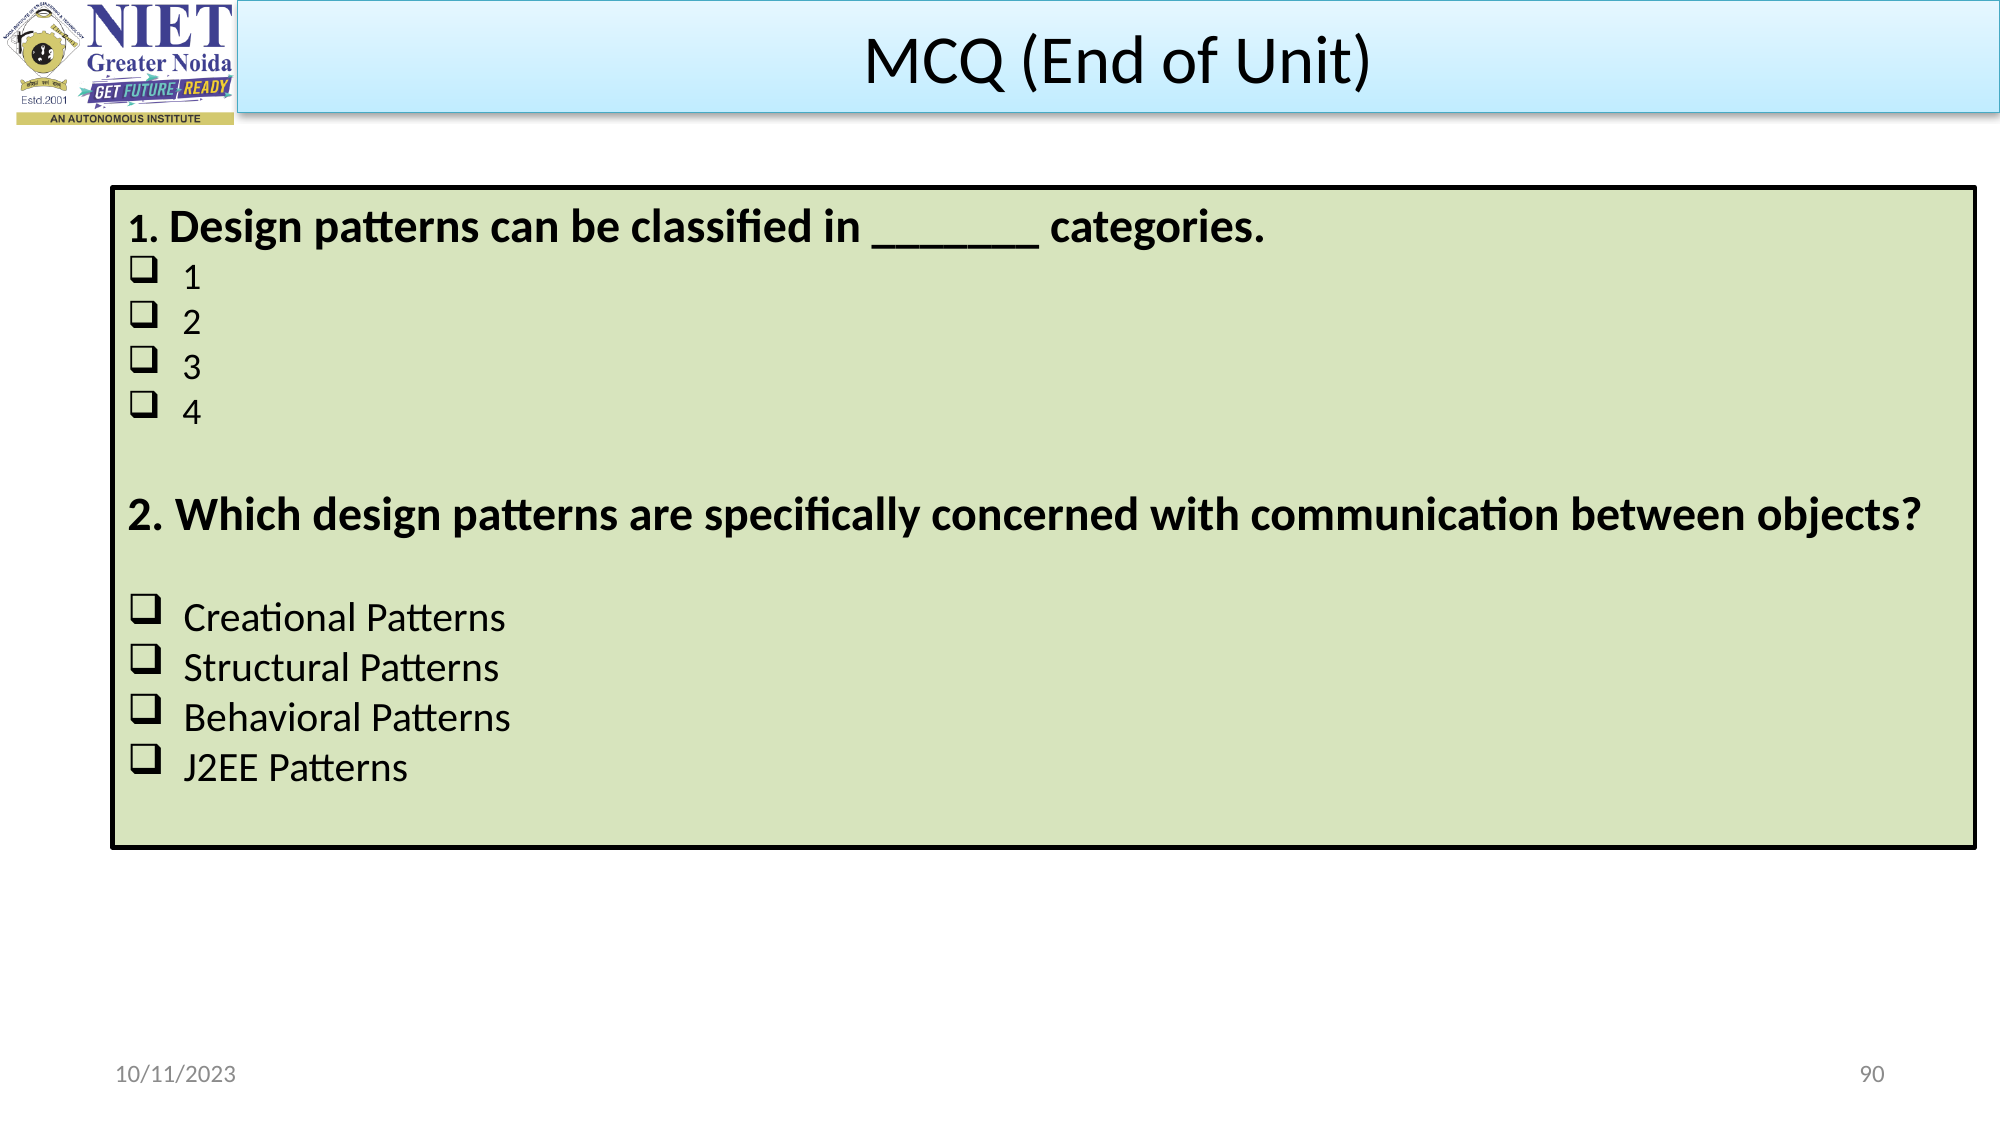

MCQ (End of Unit)
1. Design patterns can be classified in _______ categories.
 1
 2
 3
 4

2. Which design patterns are specifically concerned with communication between objects?

Creational Patterns
Structural Patterns
Behavioral Patterns
J2EE Patterns

10/11/2023
90